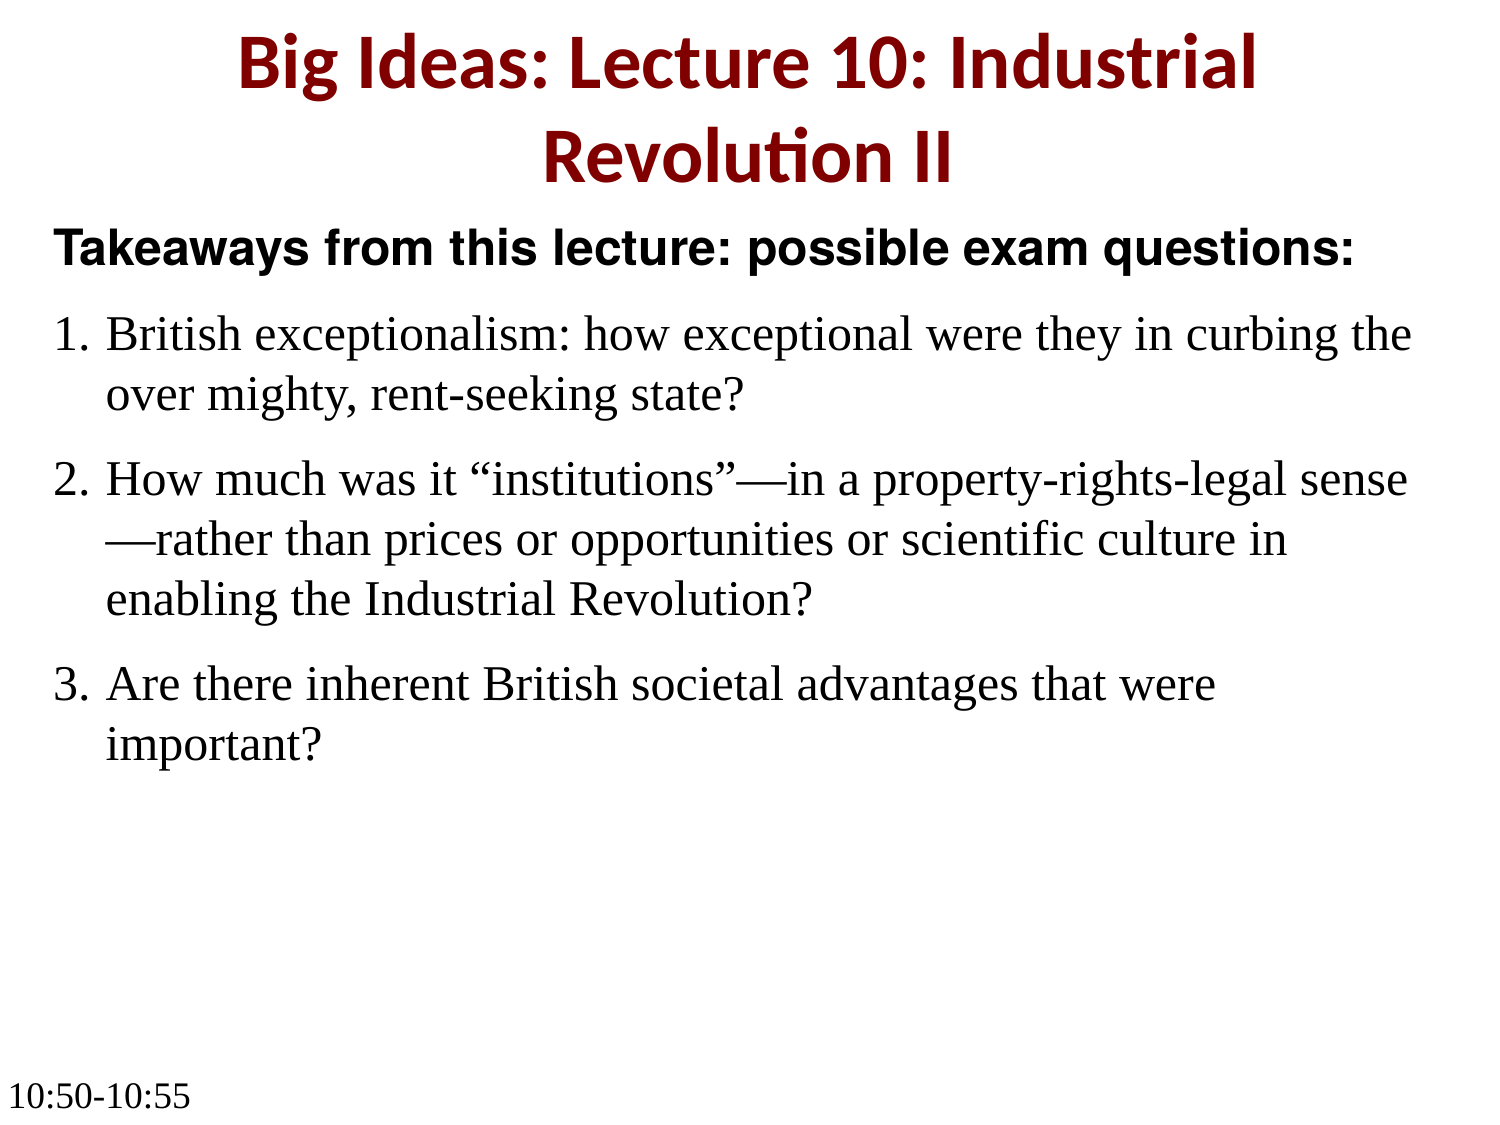

Big Ideas: Lecture 10: Industrial Revolution II
Takeaways from this lecture: possible exam questions:
British exceptionalism: how exceptional were they in curbing the over mighty, rent-seeking state?
How much was it “institutions”—in a property-rights-legal sense—rather than prices or opportunities or scientific culture in enabling the Industrial Revolution?
Are there inherent British societal advantages that were important?
10:50-10:55